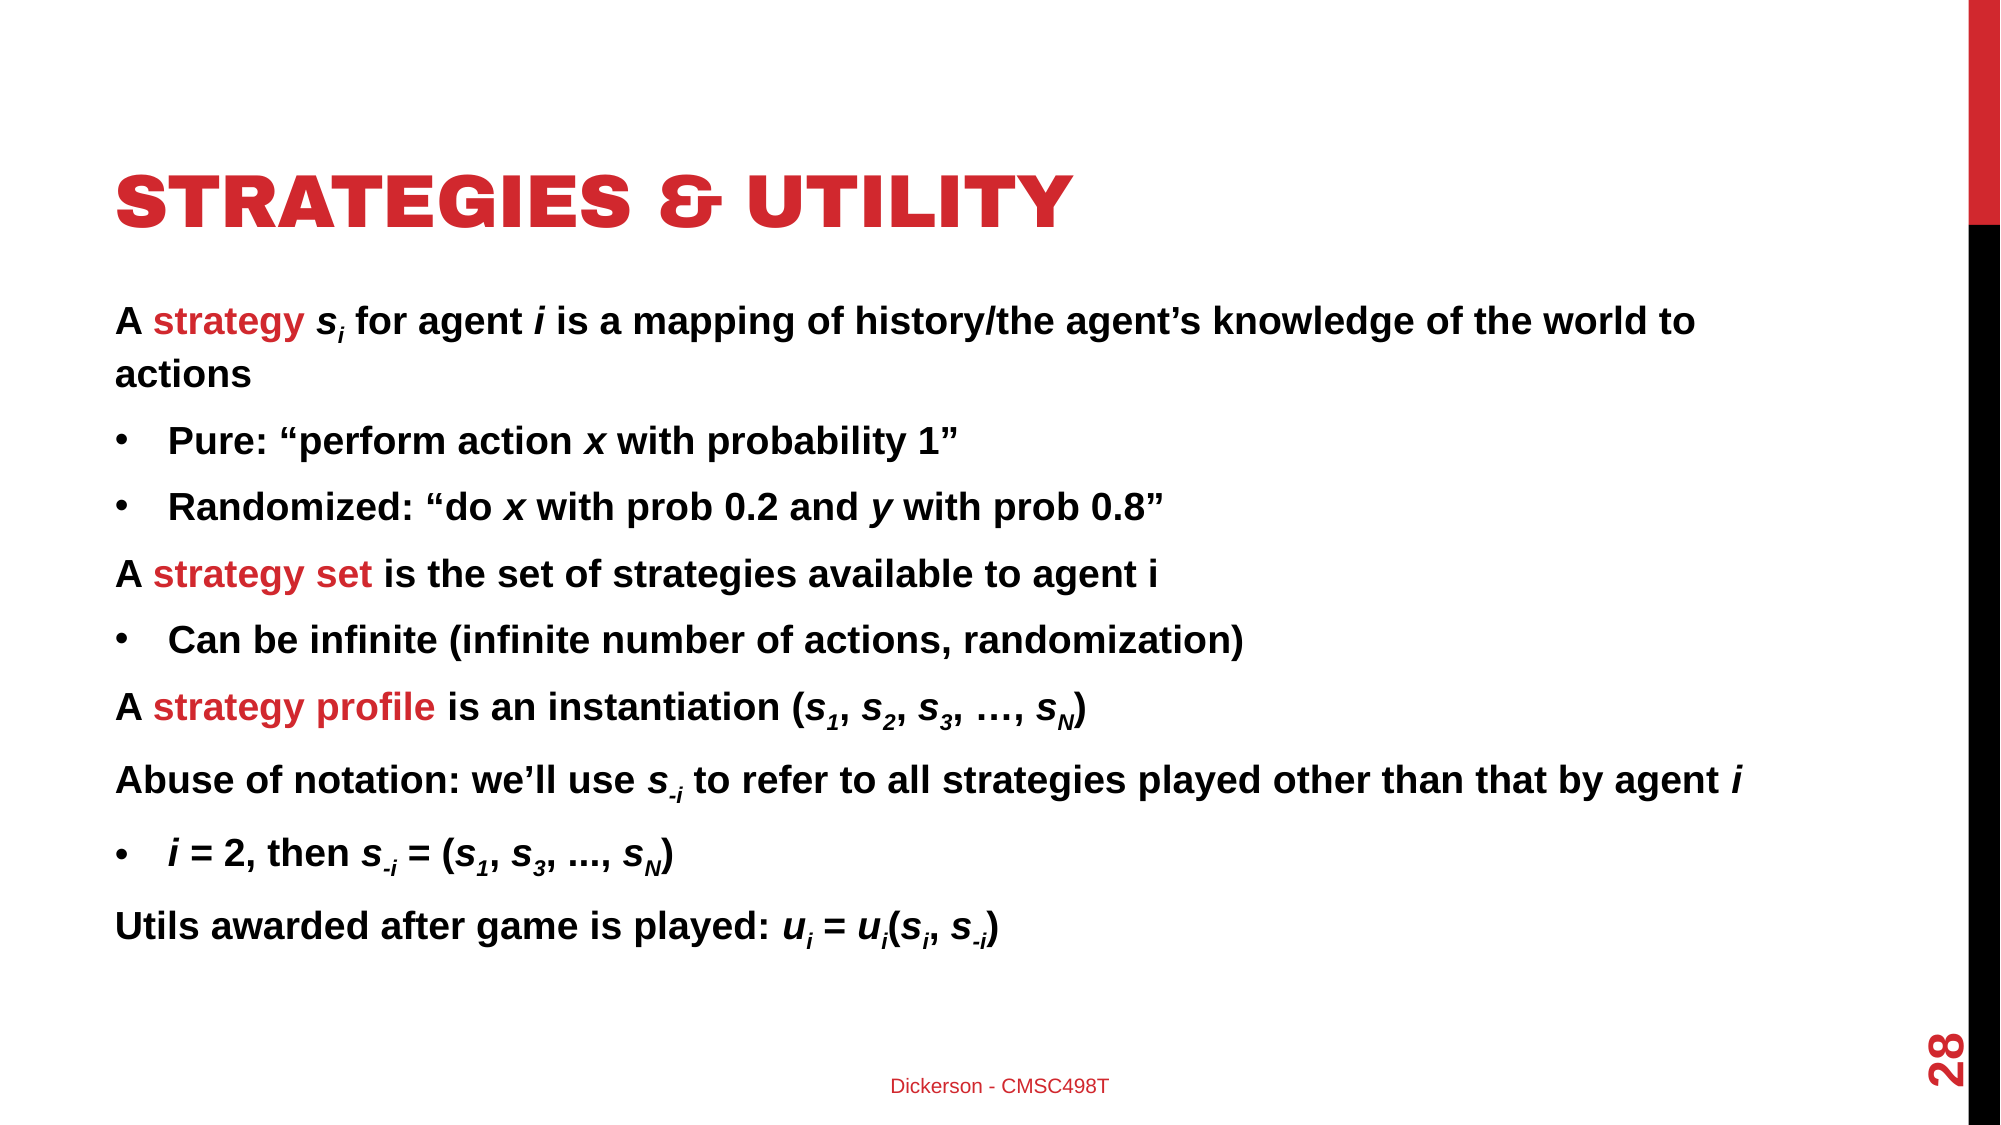

# Strategies & Utility
A strategy si for agent i is a mapping of history/the agent’s knowledge of the world to actions
Pure: “perform action x with probability 1”
Randomized: “do x with prob 0.2 and y with prob 0.8”
A strategy set is the set of strategies available to agent i
Can be infinite (infinite number of actions, randomization)
A strategy profile is an instantiation (s1, s2, s3, …, sN)
Abuse of notation: we’ll use s-i to refer to all strategies played other than that by agent i
i = 2, then s-i = (s1, s3, ..., sN)
Utils awarded after game is played: ui = ui(si, s-i)
28
Dickerson - CMSC498T